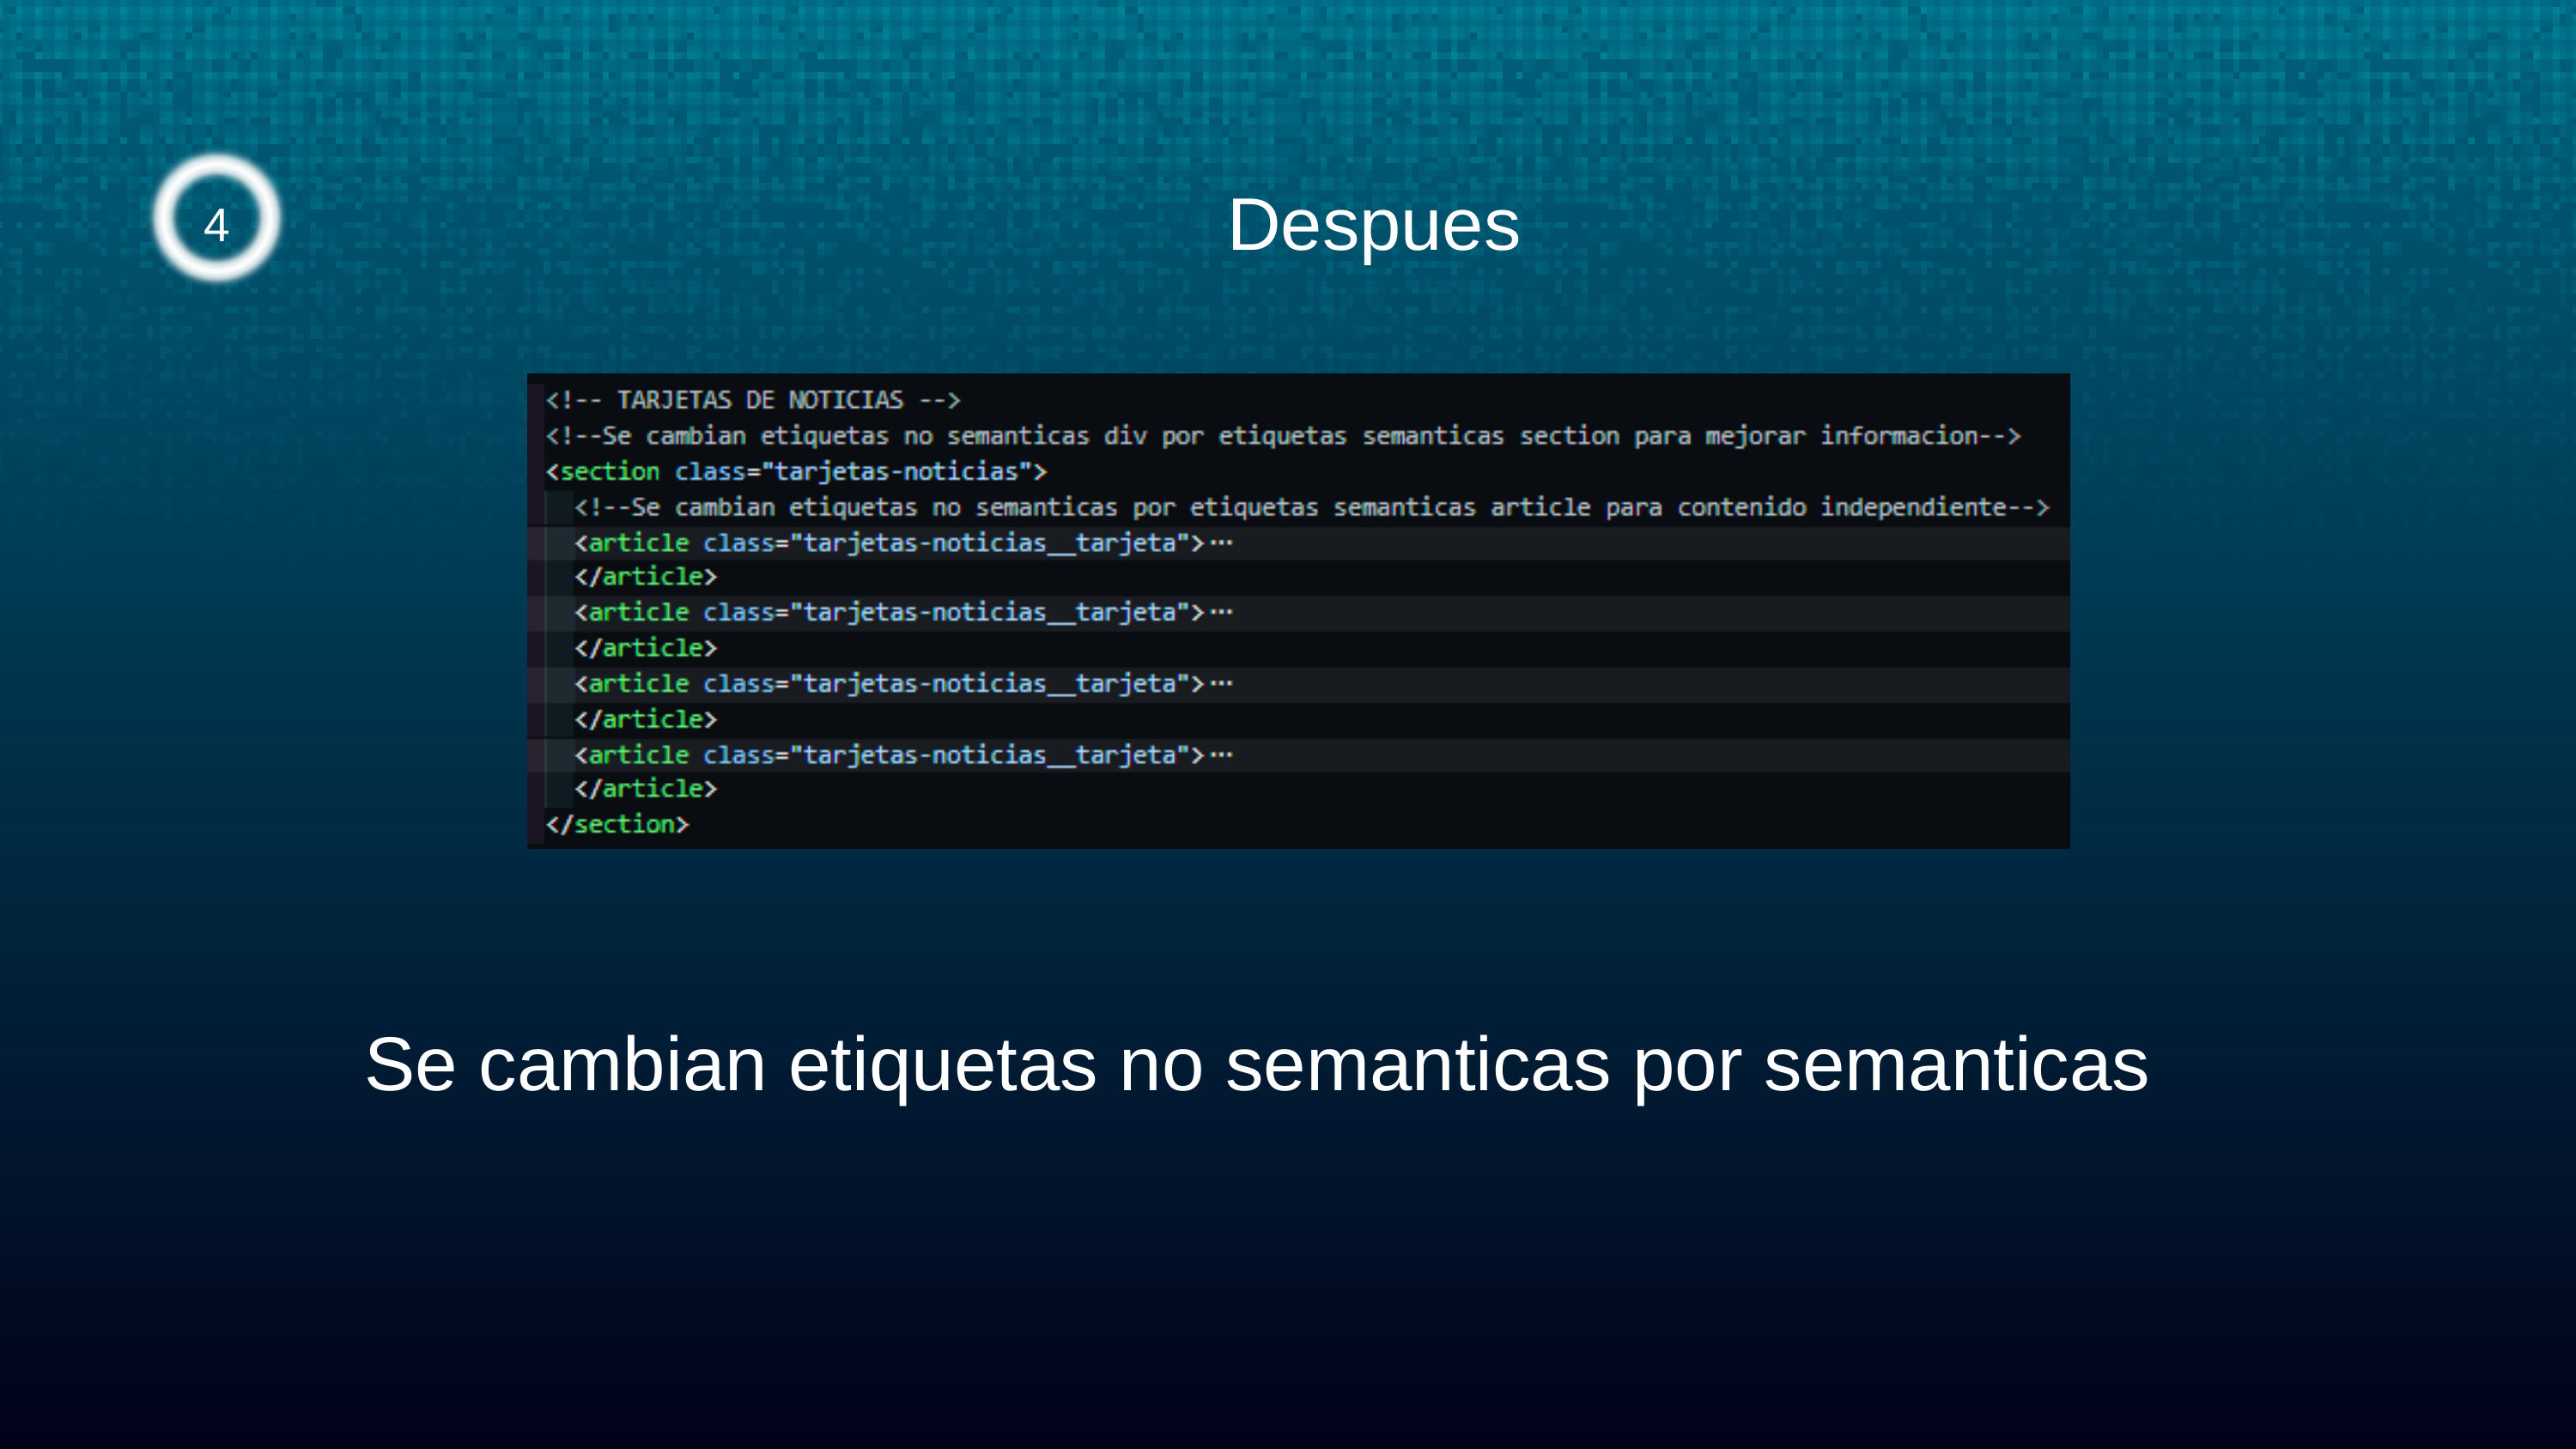

4
Despues

Se cambian etiquetas no semanticas por semanticas